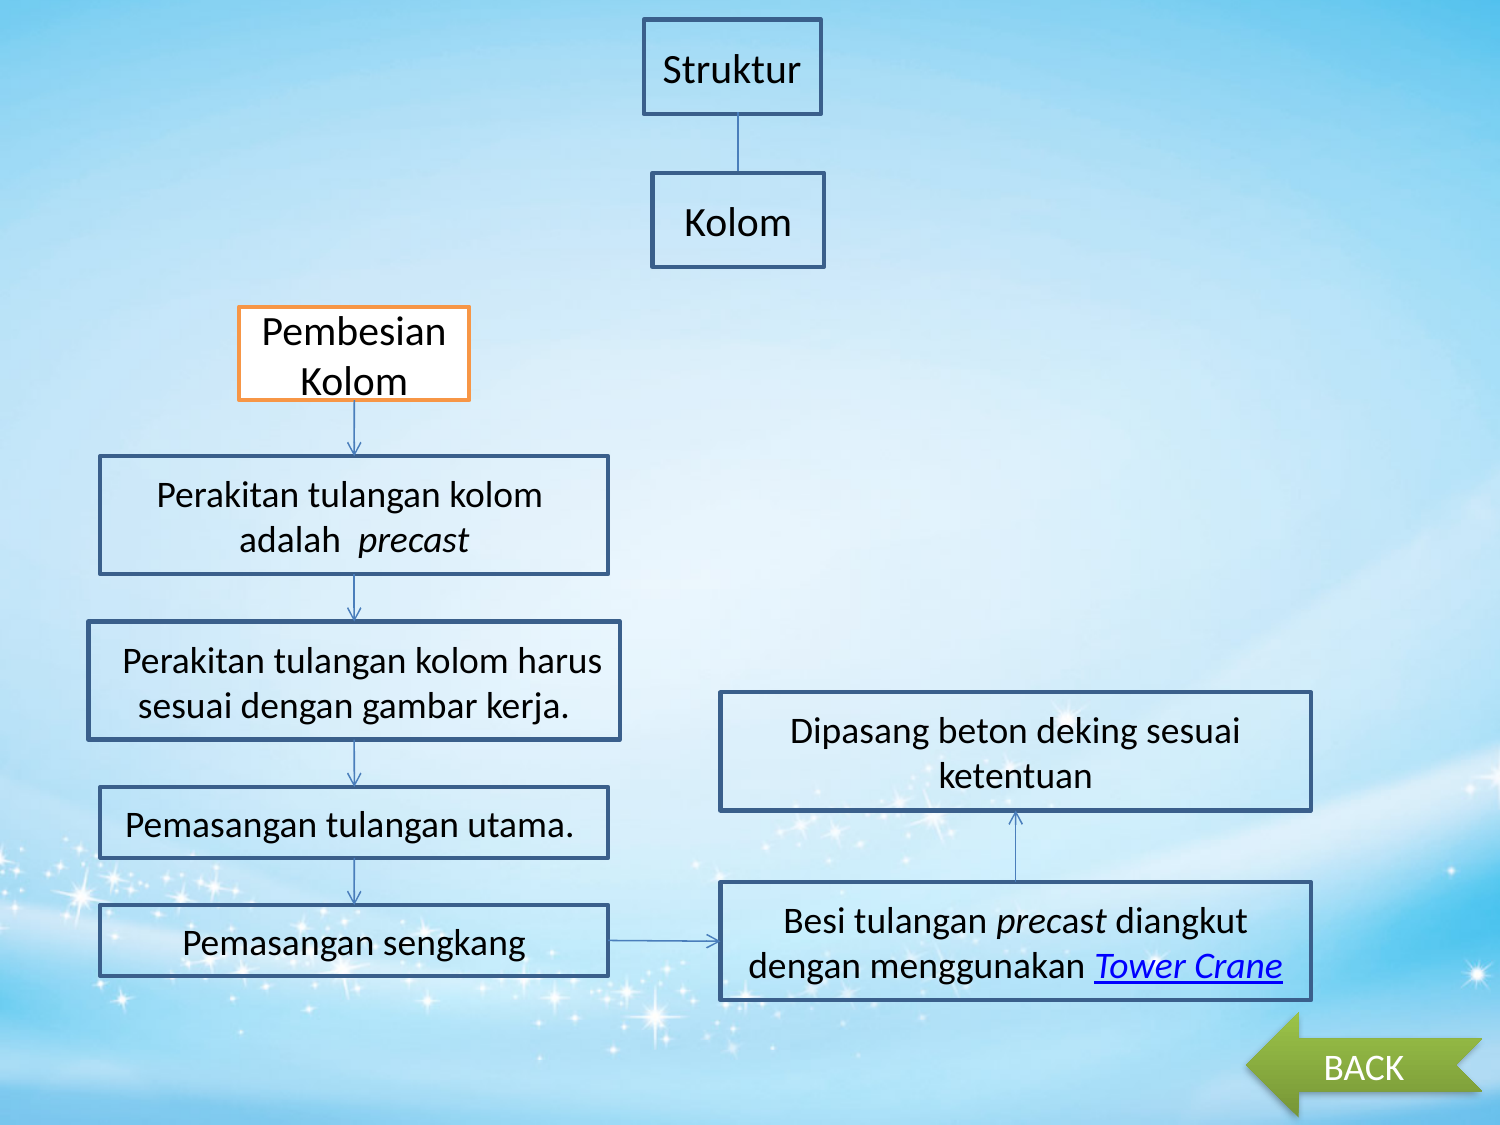

Struktur
Kolom
Pembesian Kolom
Perakitan tulangan kolom  adalah  precast
  Perakitan tulangan kolom harus sesuai dengan gambar kerja.
Dipasang beton deking sesuai ketentuan
Pemasangan tulangan utama.
Besi tulangan precast diangkut dengan menggunakan Tower Crane
Pemasangan sengkang
BACK